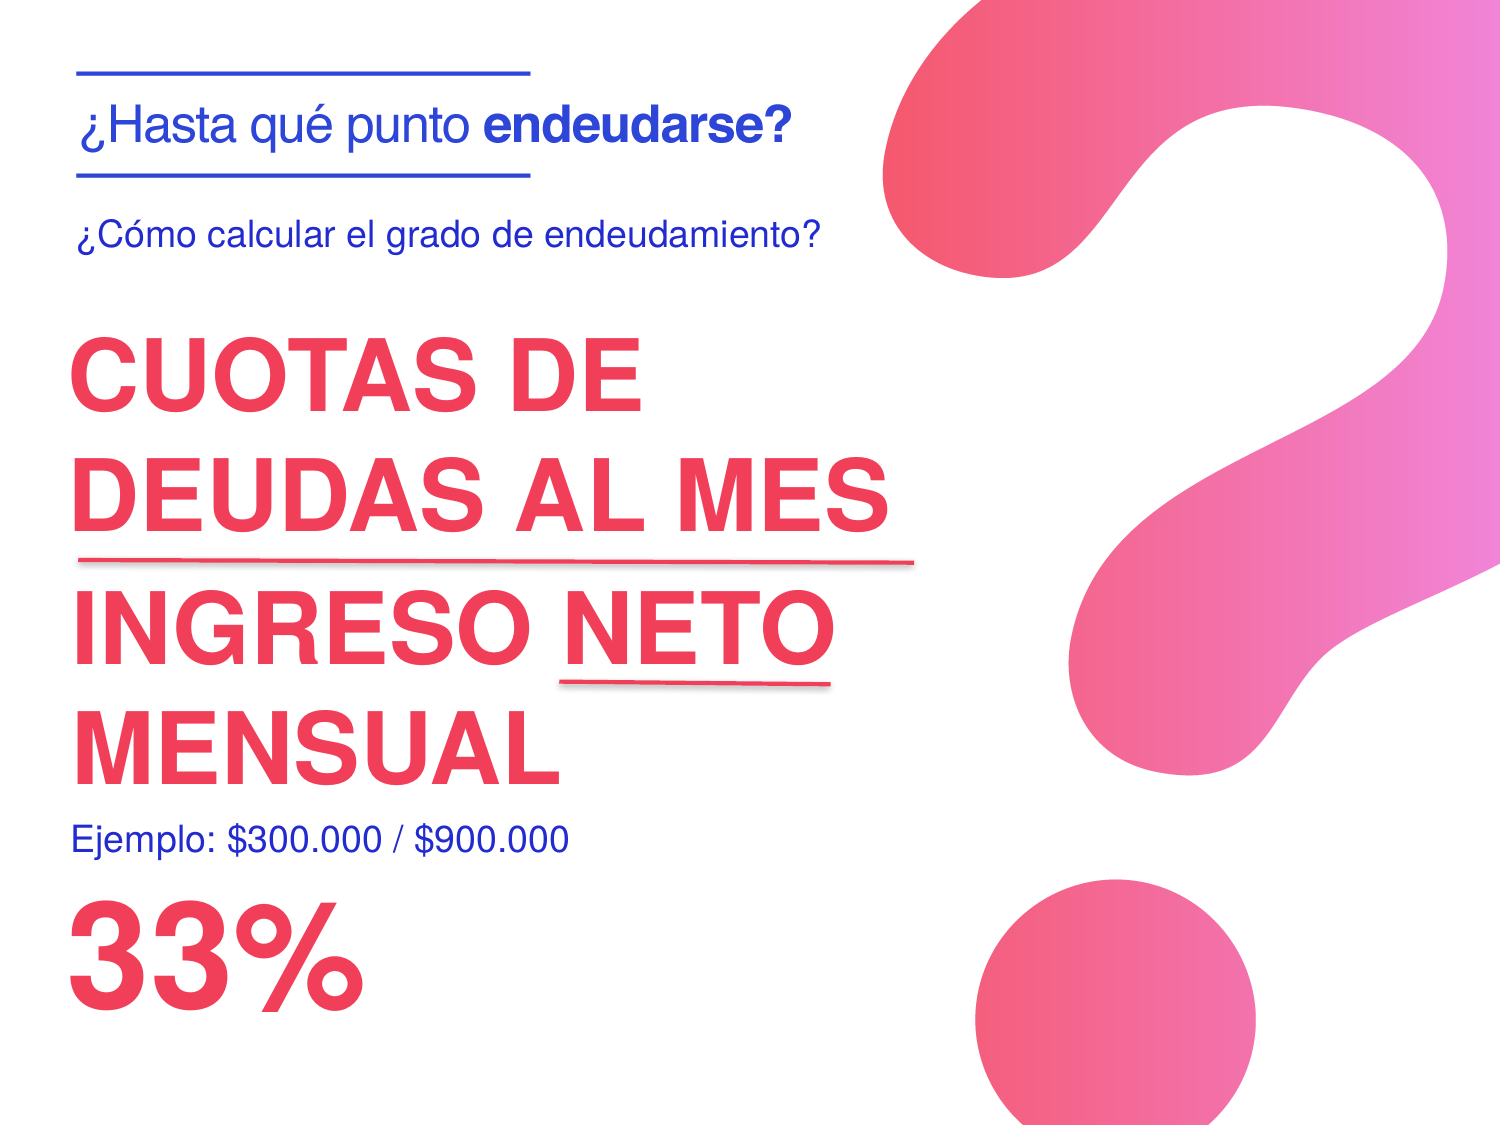

¿Cómo calcular el grado de endeudamiento?
CUOTAS DE DEUDAS AL MES
INGRESO NETO MENSUAL
Ejemplo: $300.000 / $900.000

33%